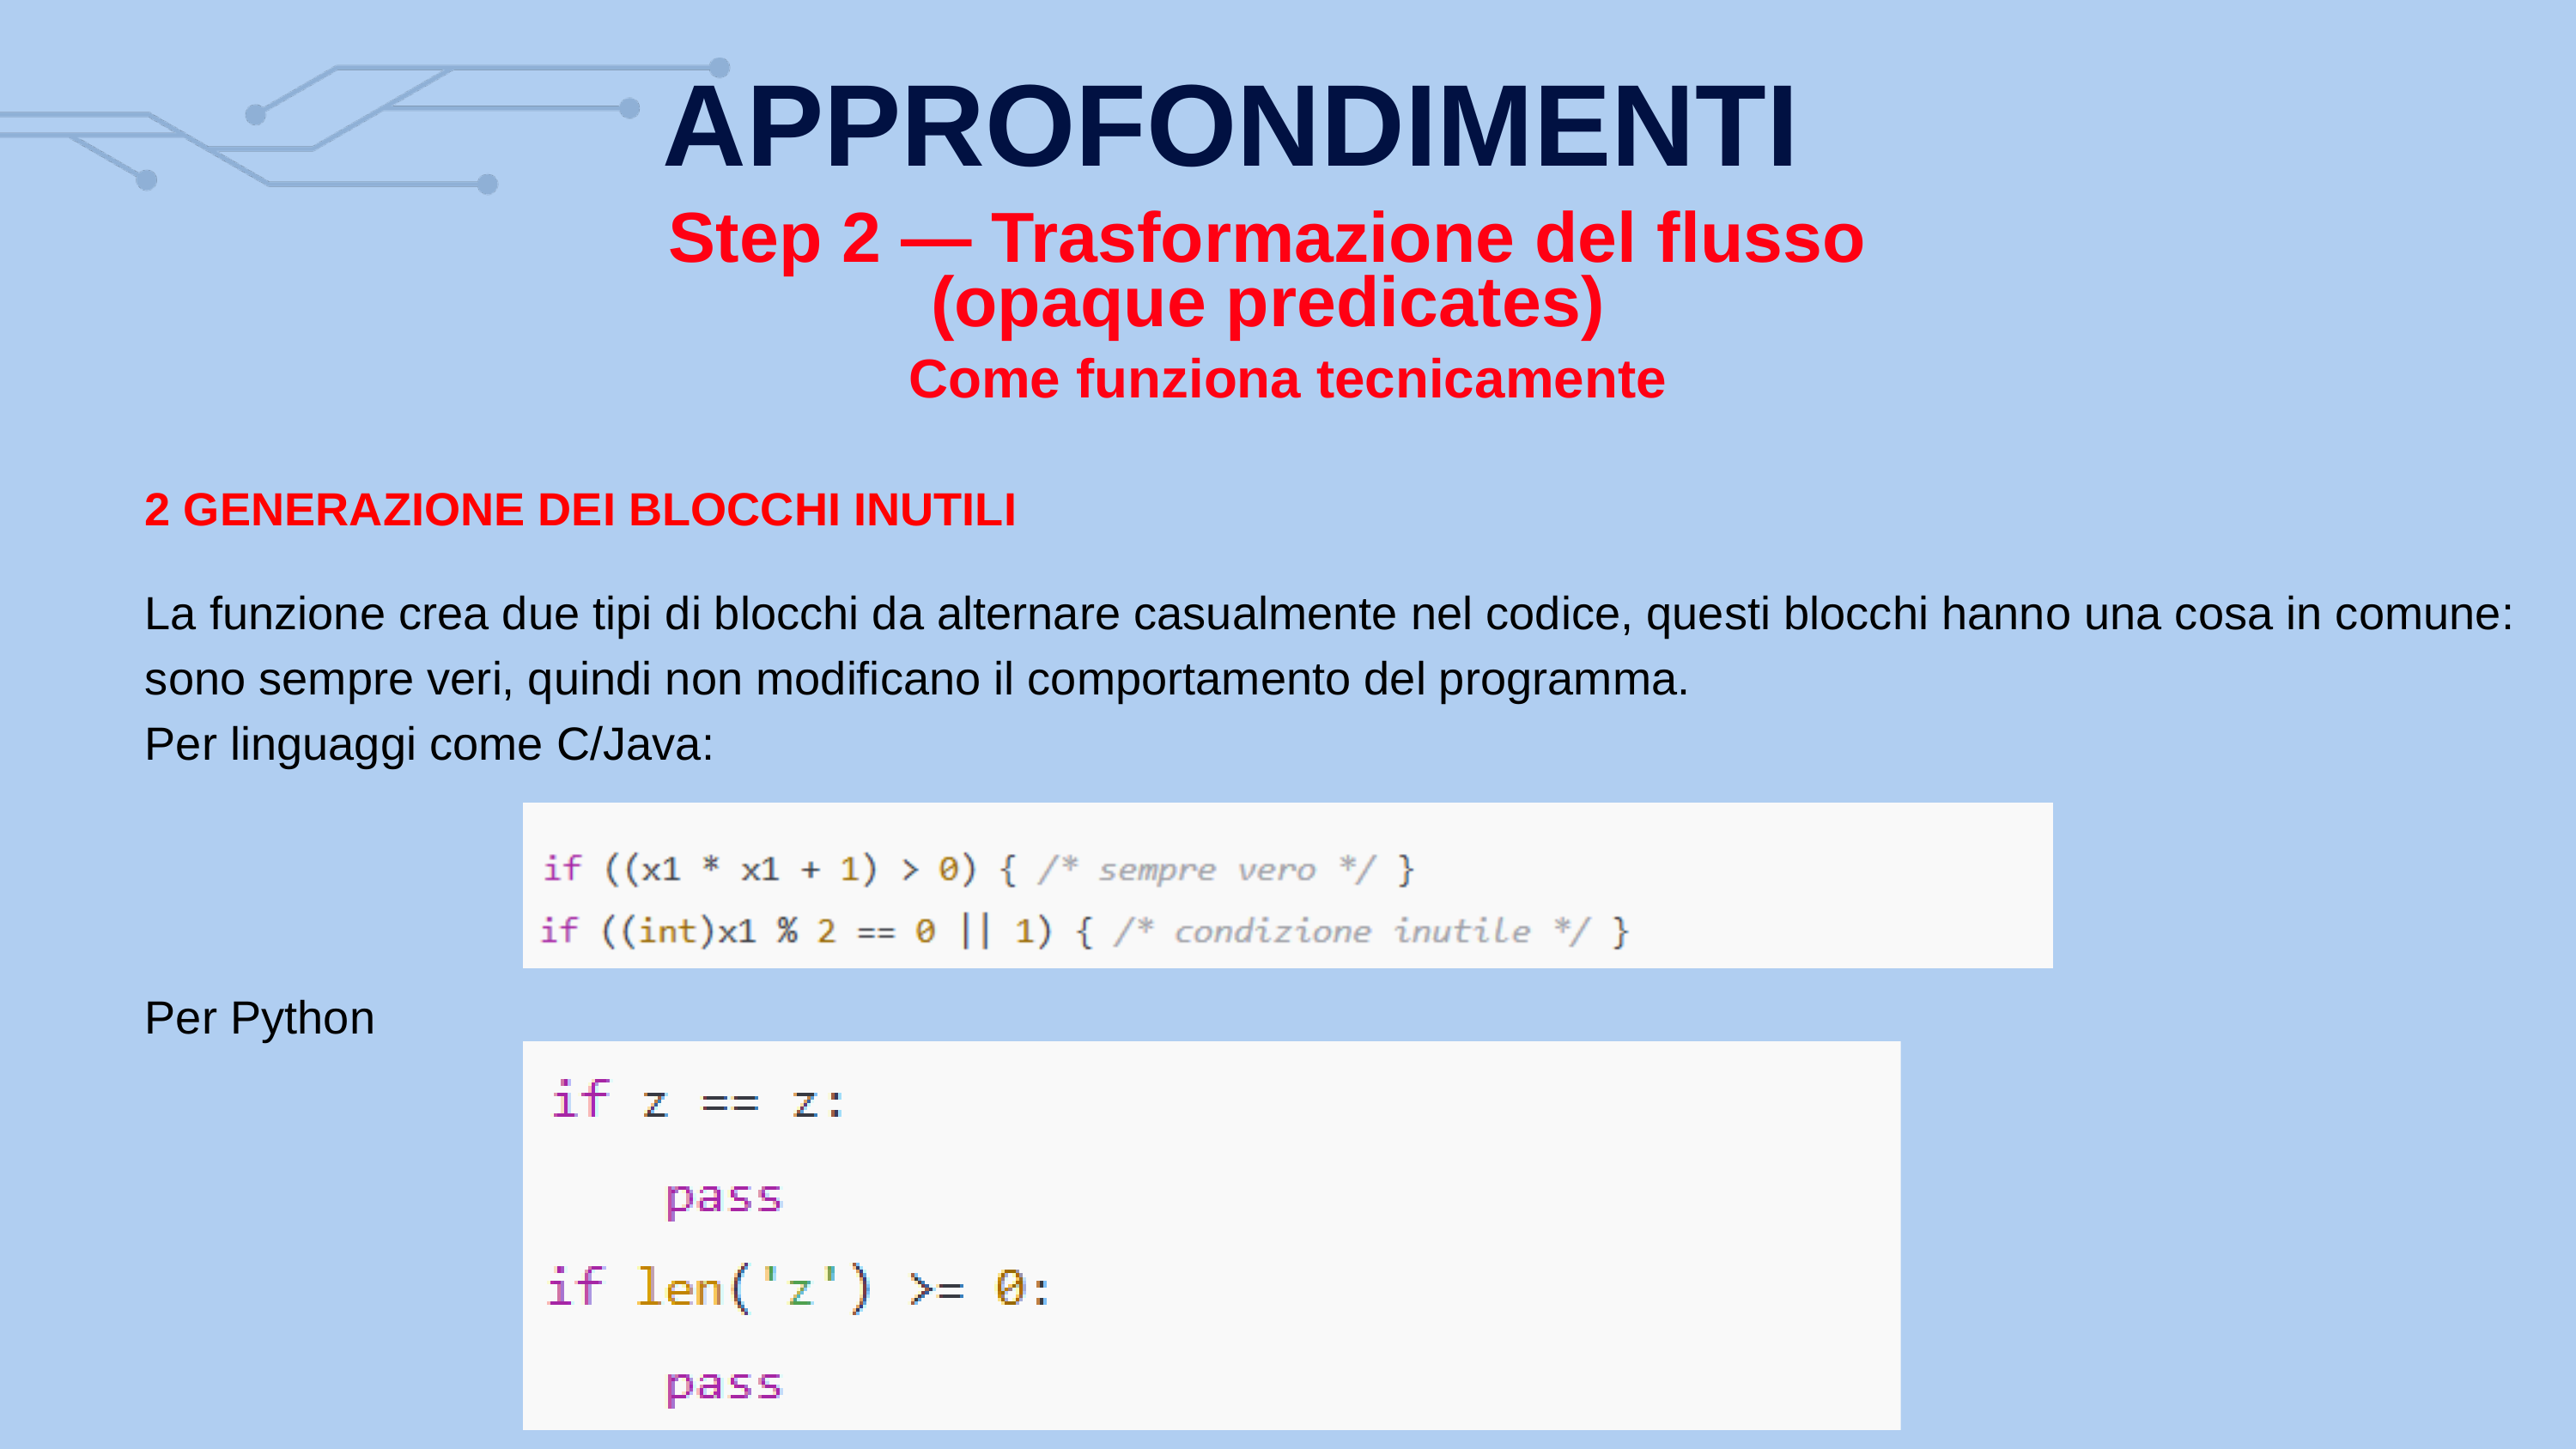

APPROFONDIMENTI
Step 2 — Trasformazione del flusso (opaque predicates)
Come funziona tecnicamente
2 GENERAZIONE DEI BLOCCHI INUTILI
La funzione crea due tipi di blocchi da alternare casualmente nel codice, questi blocchi hanno una cosa in comune: sono sempre veri, quindi non modificano il comportamento del programma.
Per linguaggi come C/Java:

Per Python